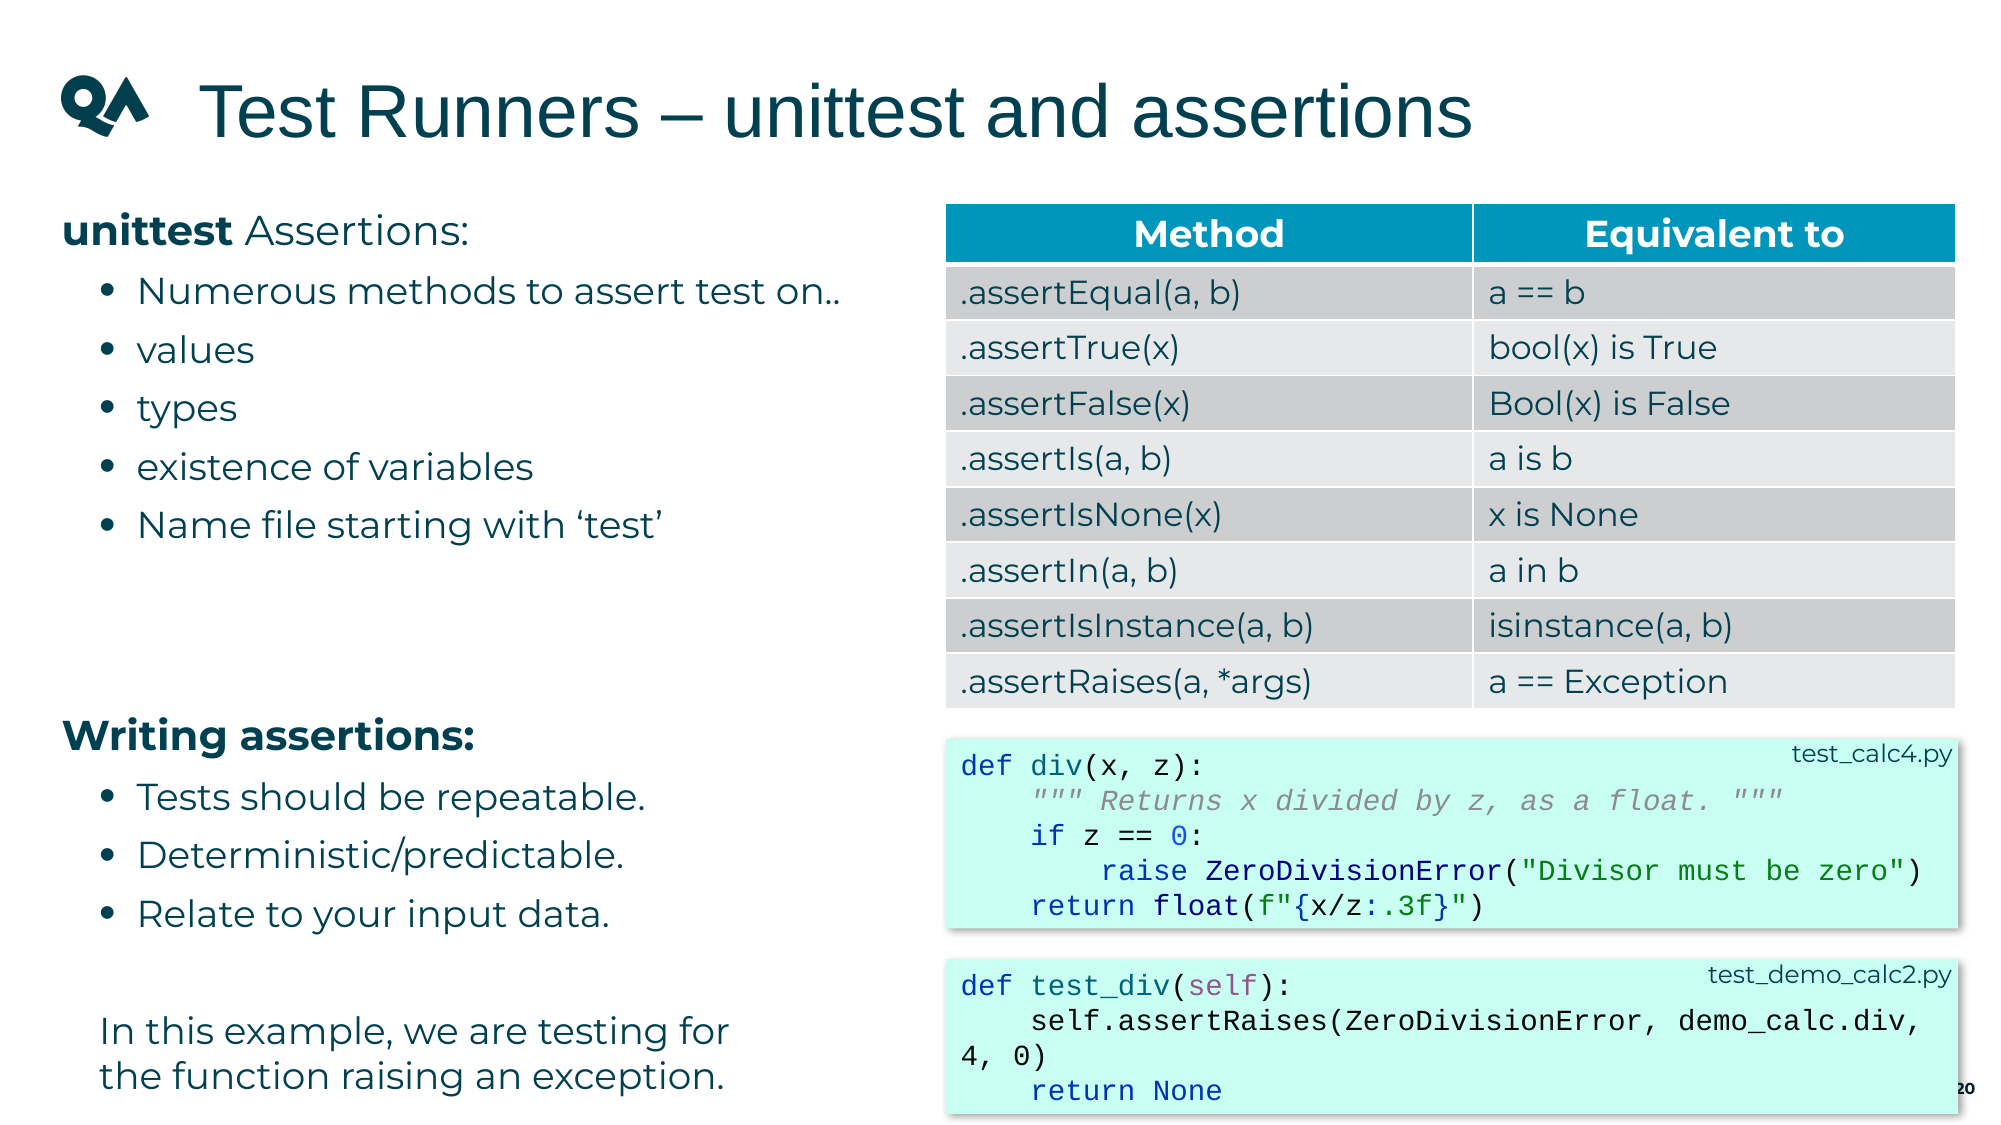

Test Runners – unittest and assertions
unittest Assertions:
Numerous methods to assert test on..
values
types
existence of variables
Name file starting with ‘test’

Writing assertions:
Tests should be repeatable.
Deterministic/predictable.
Relate to your input data.

In this example, we are testing for the function raising an exception.

| Method | Equivalent to |
| --- | --- |
| .assertEqual(a, b) | a == b |
| .assertTrue(x) | bool(x) is True |
| .assertFalse(x) | Bool(x) is False |
| .assertIs(a, b) | a is b |
| .assertIsNone(x) | x is None |
| .assertIn(a, b) | a in b |
| .assertIsInstance(a, b) | isinstance(a, b) |
| .assertRaises(a, \*args) | a == Exception |
test_calc4.py
def div(x, z):
    """ Returns x divided by z, as a float. """
    if z == 0:
        raise ZeroDivisionError("Divisor must be zero")
    return float(f"{x/z:.3f}")
test_demo_calc2.py
def test_div(self):
    self.assertRaises(ZeroDivisionError, demo_calc.div, 4, 0)
    return None
20